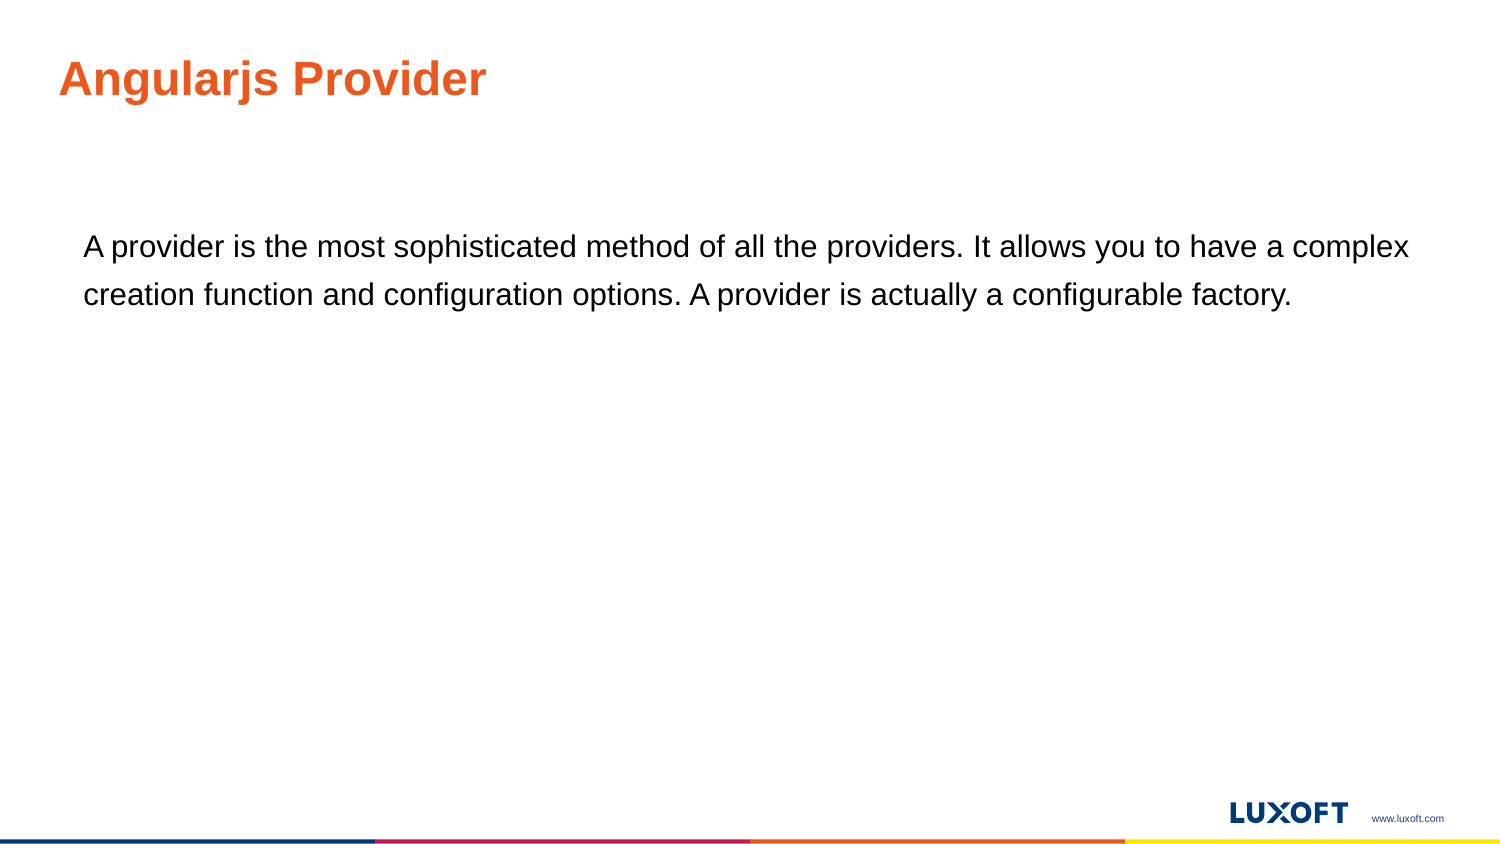

# Angularjs Provider

A provider is the most sophisticated method of all the providers. It allows you to have a complex creation function and configuration options. A provider is actually a configurable factory.